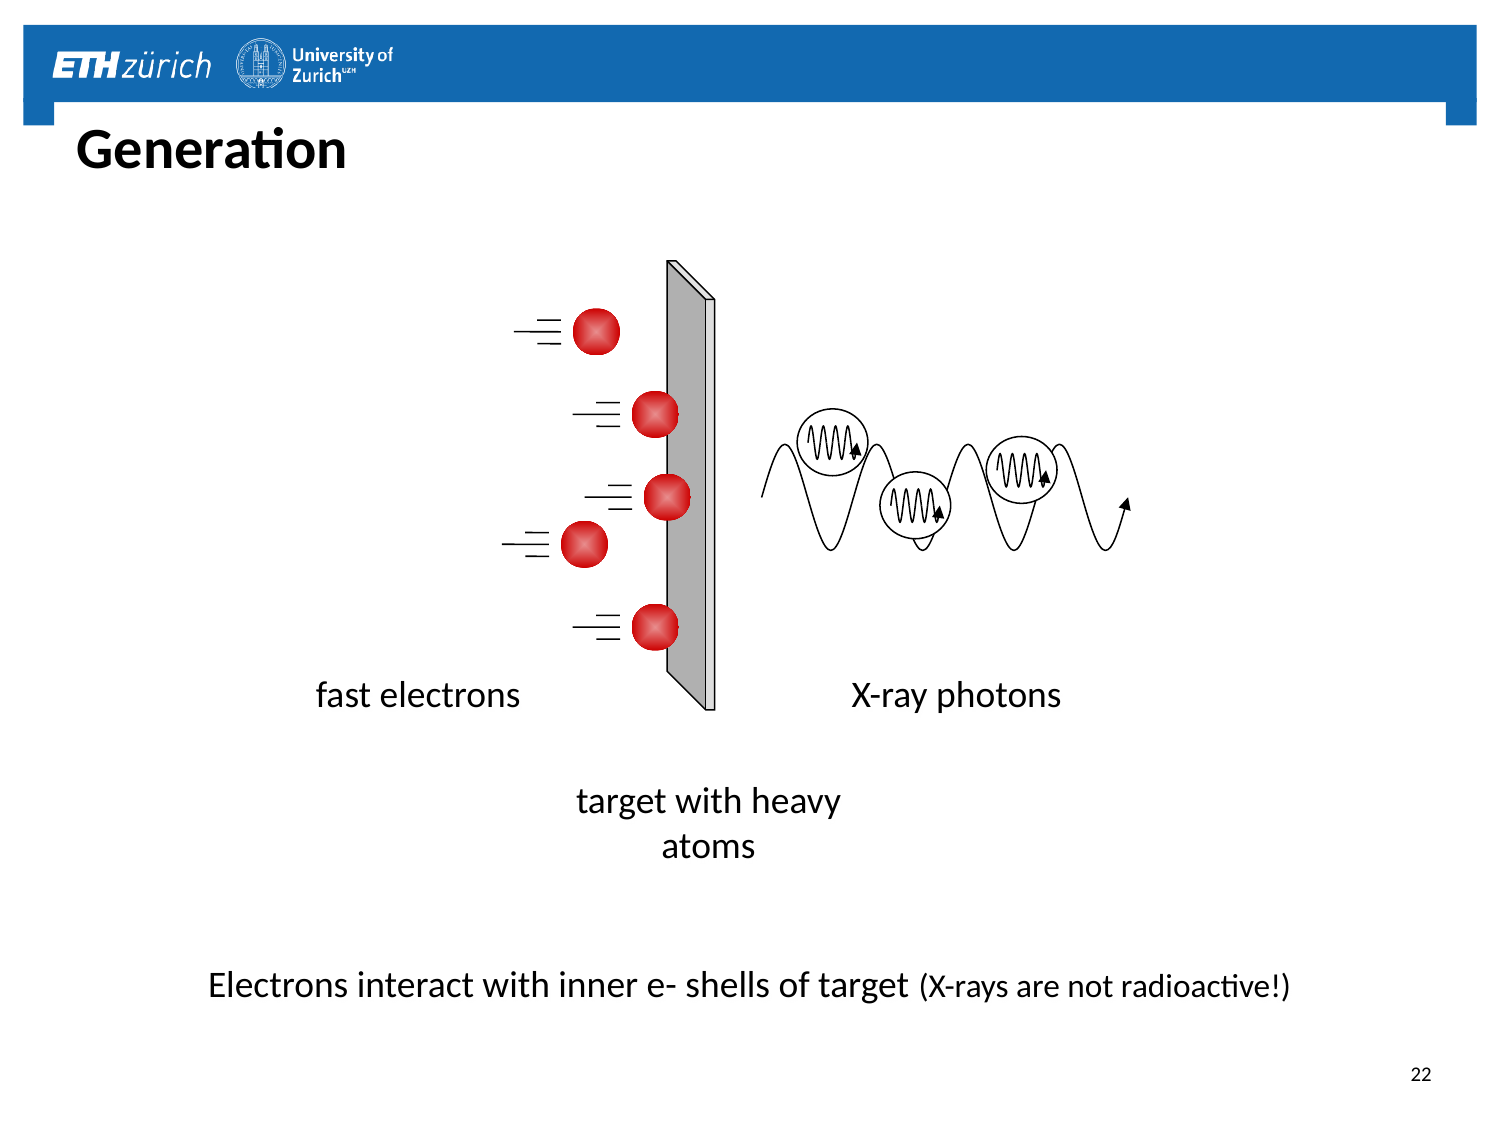

# Generation

fast electrons
X-ray photons
target with heavy atoms
Electrons interact with inner e- shells of target (X-rays are not radioactive!)
22